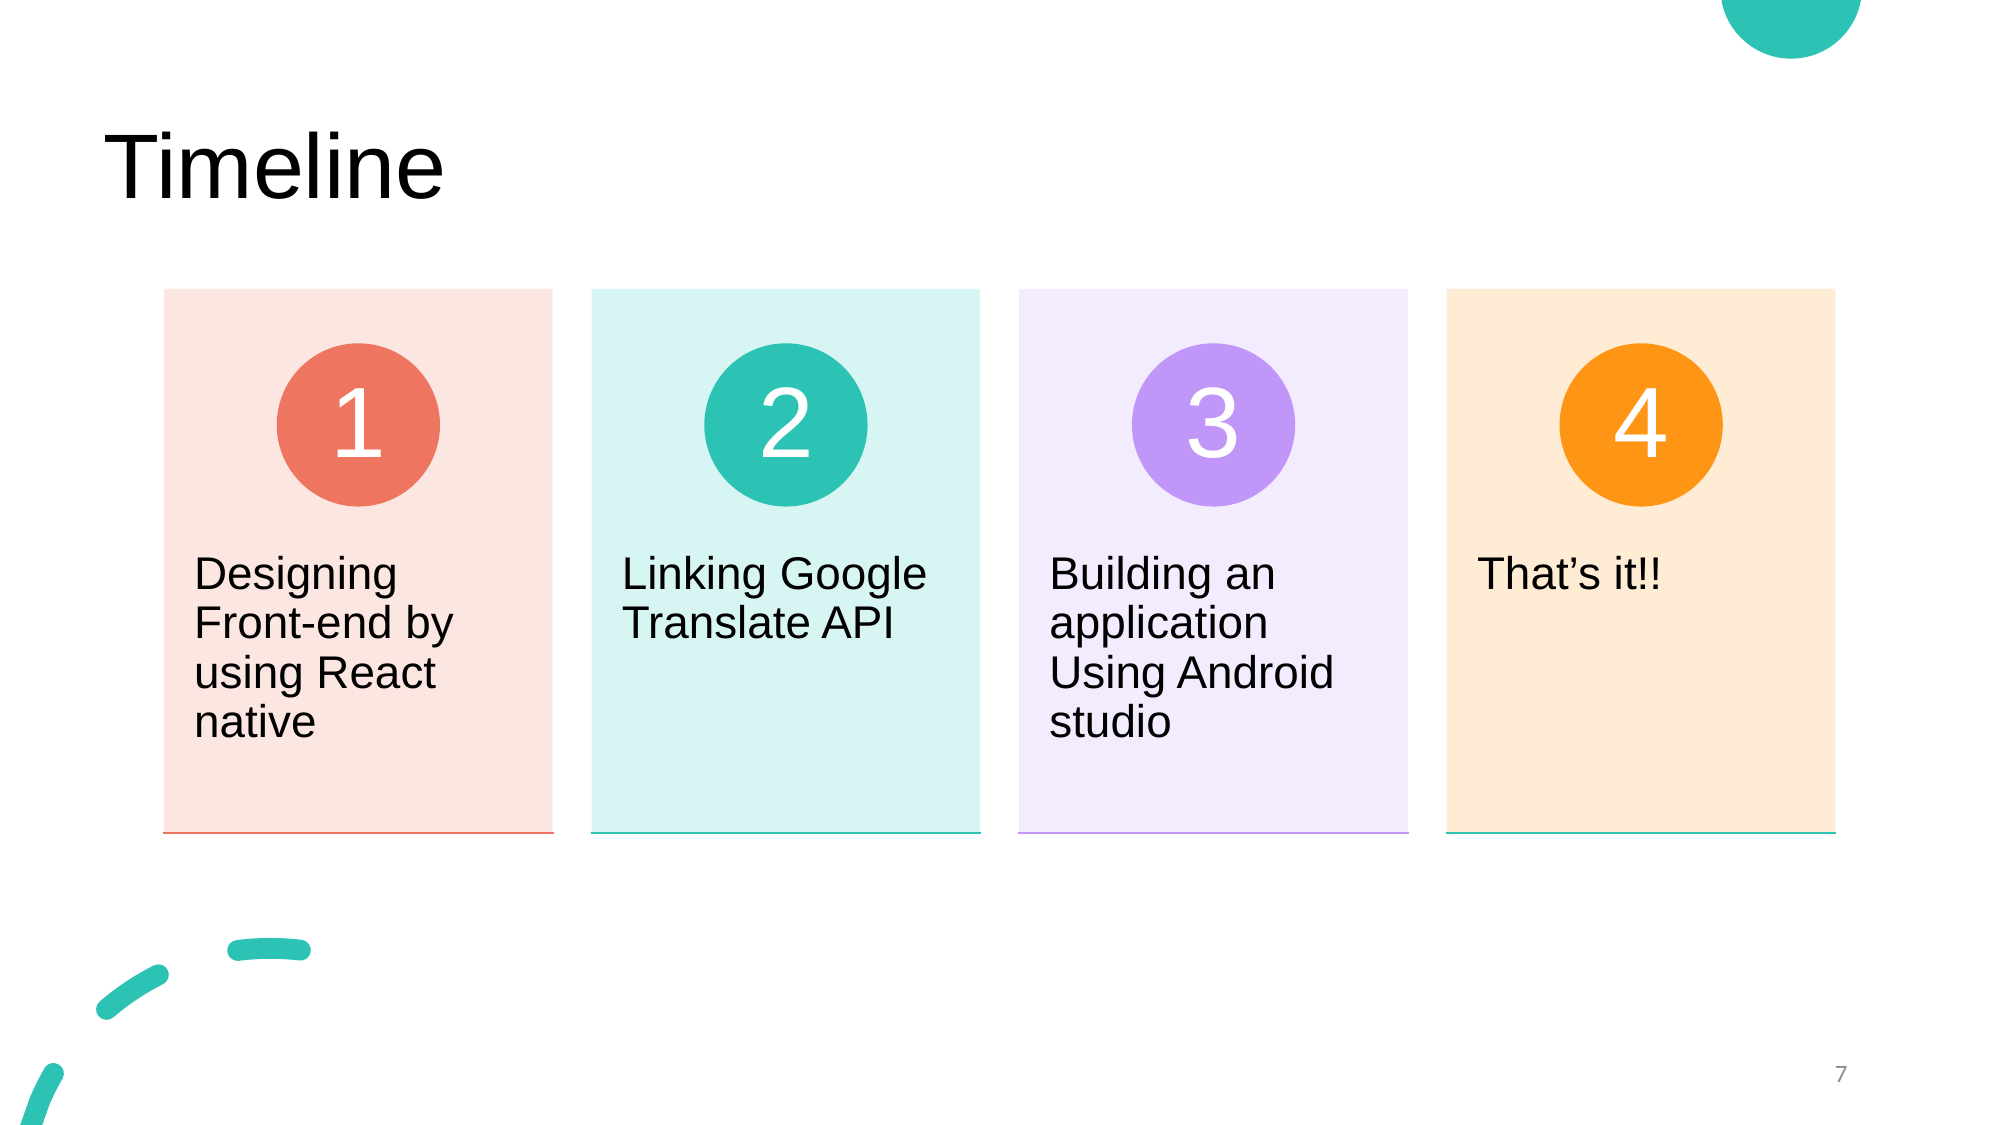

# Timeline
Designing Front-end by using React native
1
Linking Google Translate API
2
Building an application Using Android studio
3
That’s it!!
4
7